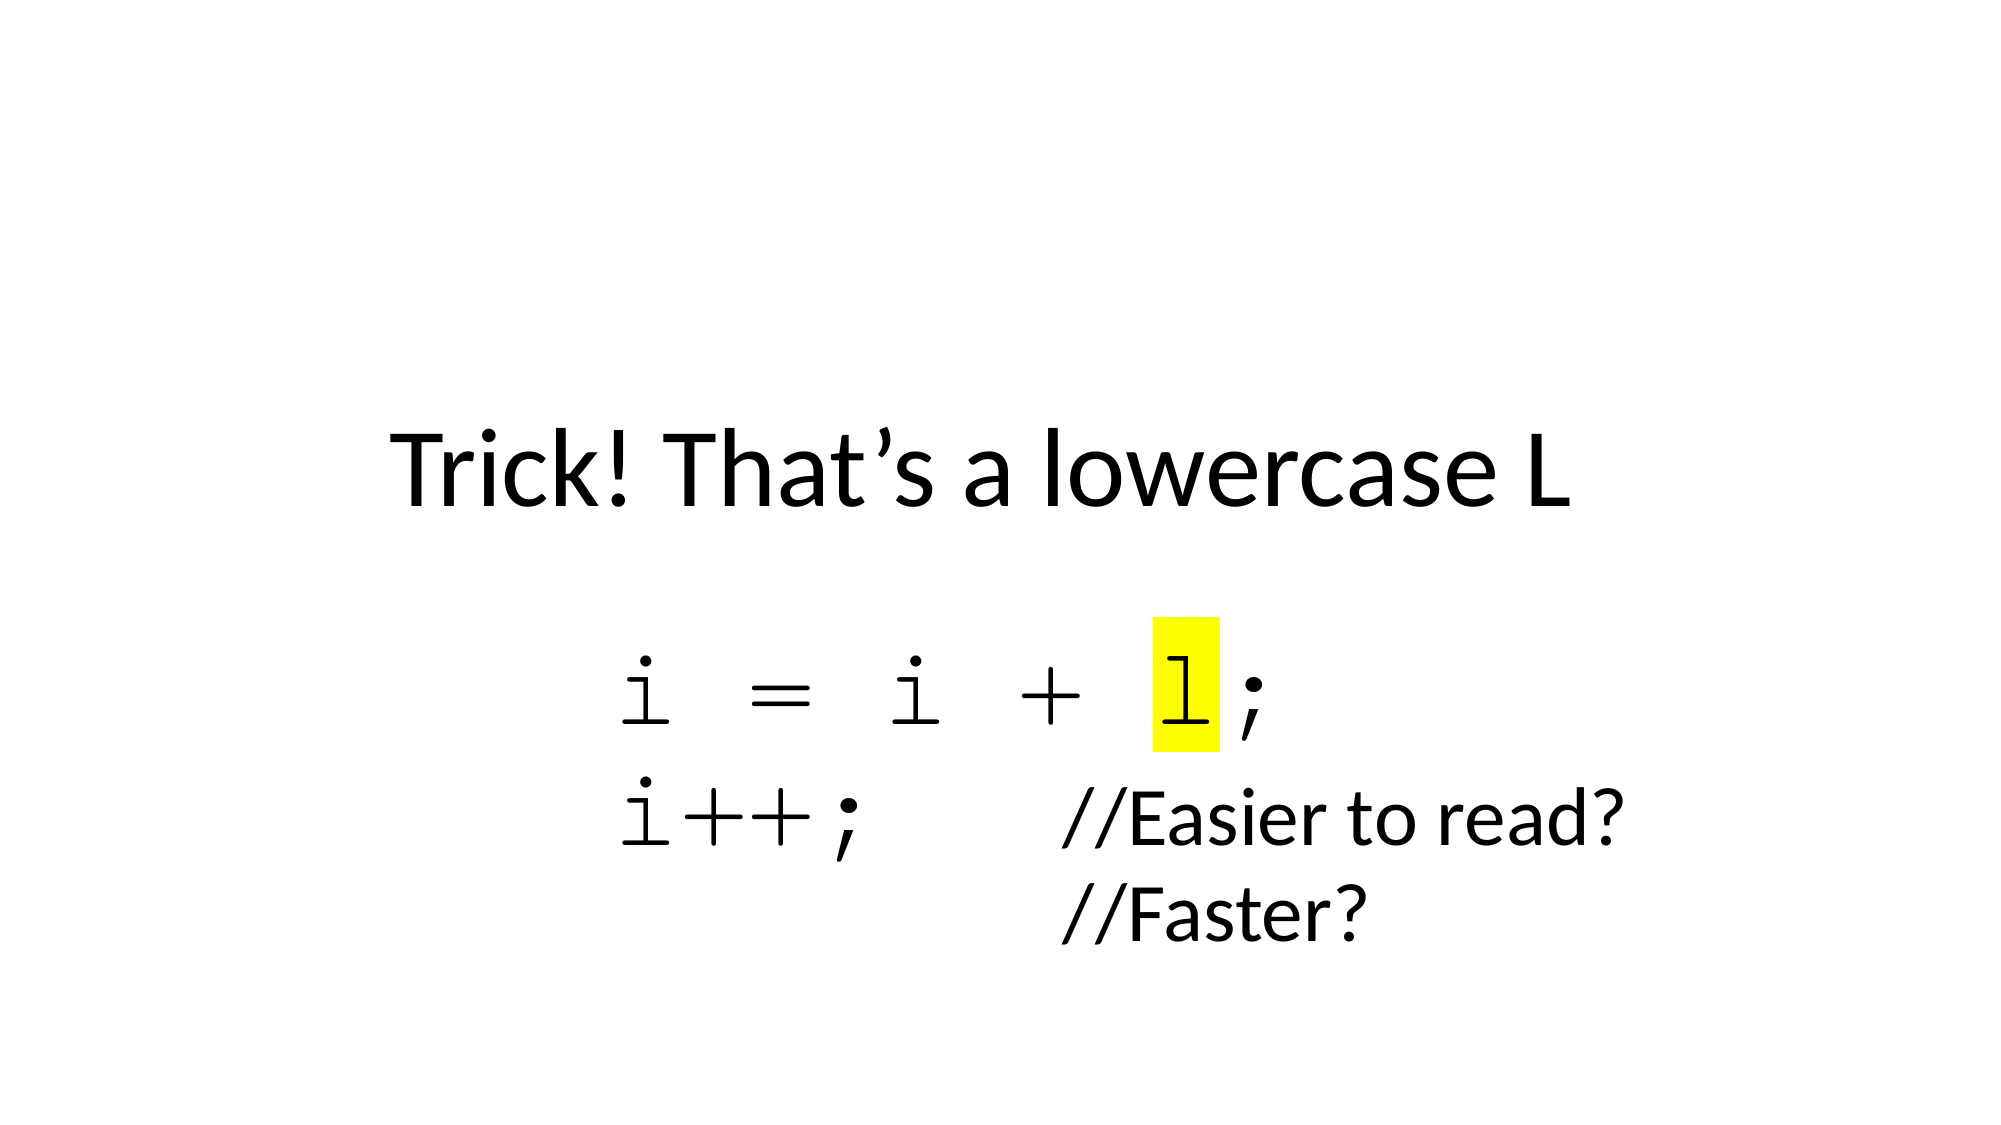

# Trick! That’s a lowercase L
i = i + l;
i++;		//Easier to read?
    			//Faster?